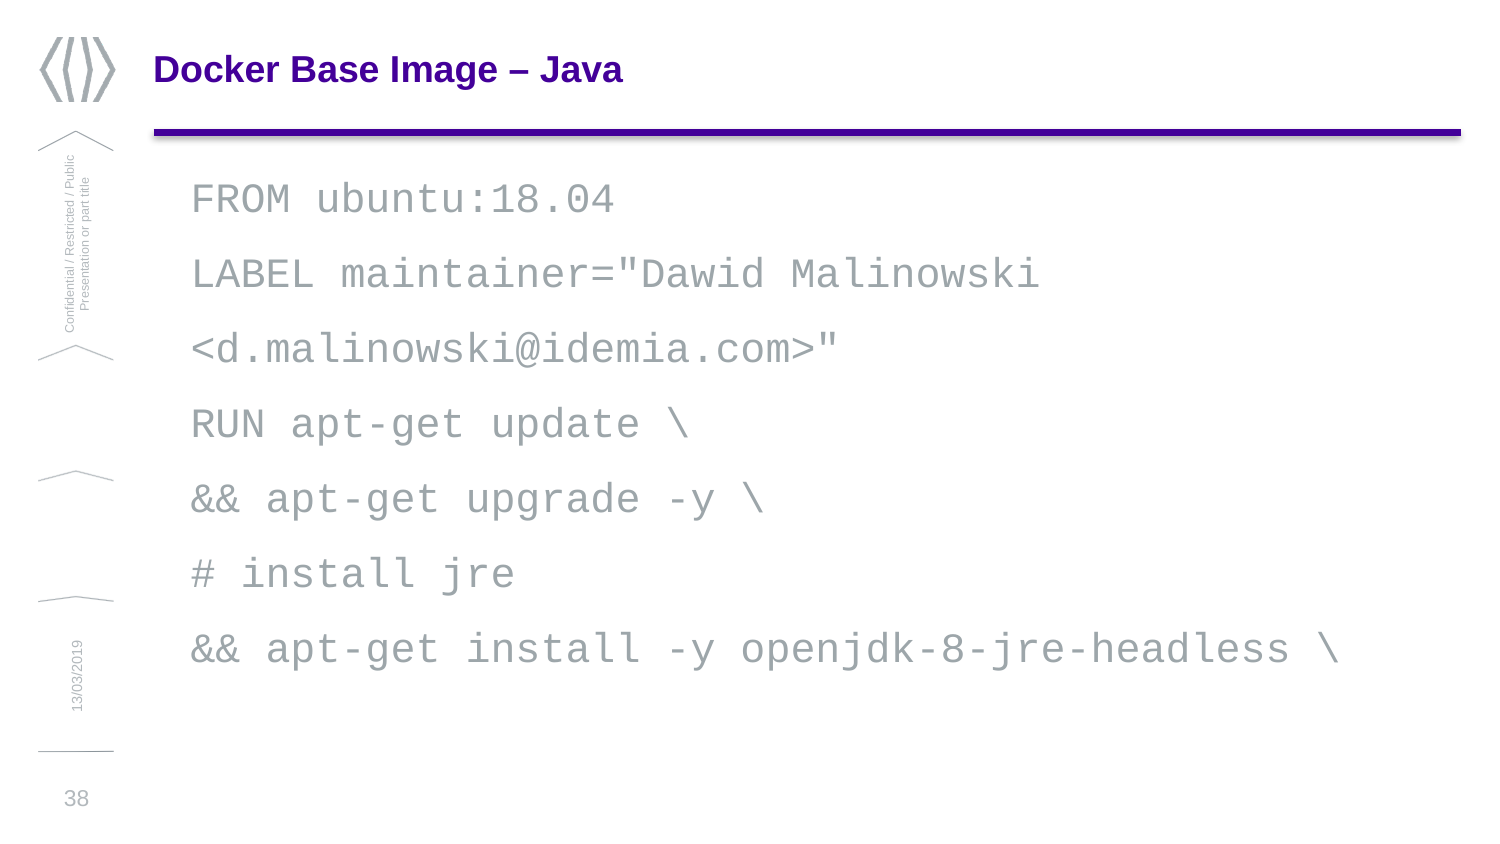

# Docker Base Image – Java
FROM ubuntu:18.04
LABEL maintainer="Dawid Malinowski <d.malinowski@idemia.com>"
RUN apt-get update \
&& apt-get upgrade -y \
# install jre
&& apt-get install -y openjdk-8-jre-headless \
Confidential / Restricted / Public
Presentation or part title
13/03/2019
38